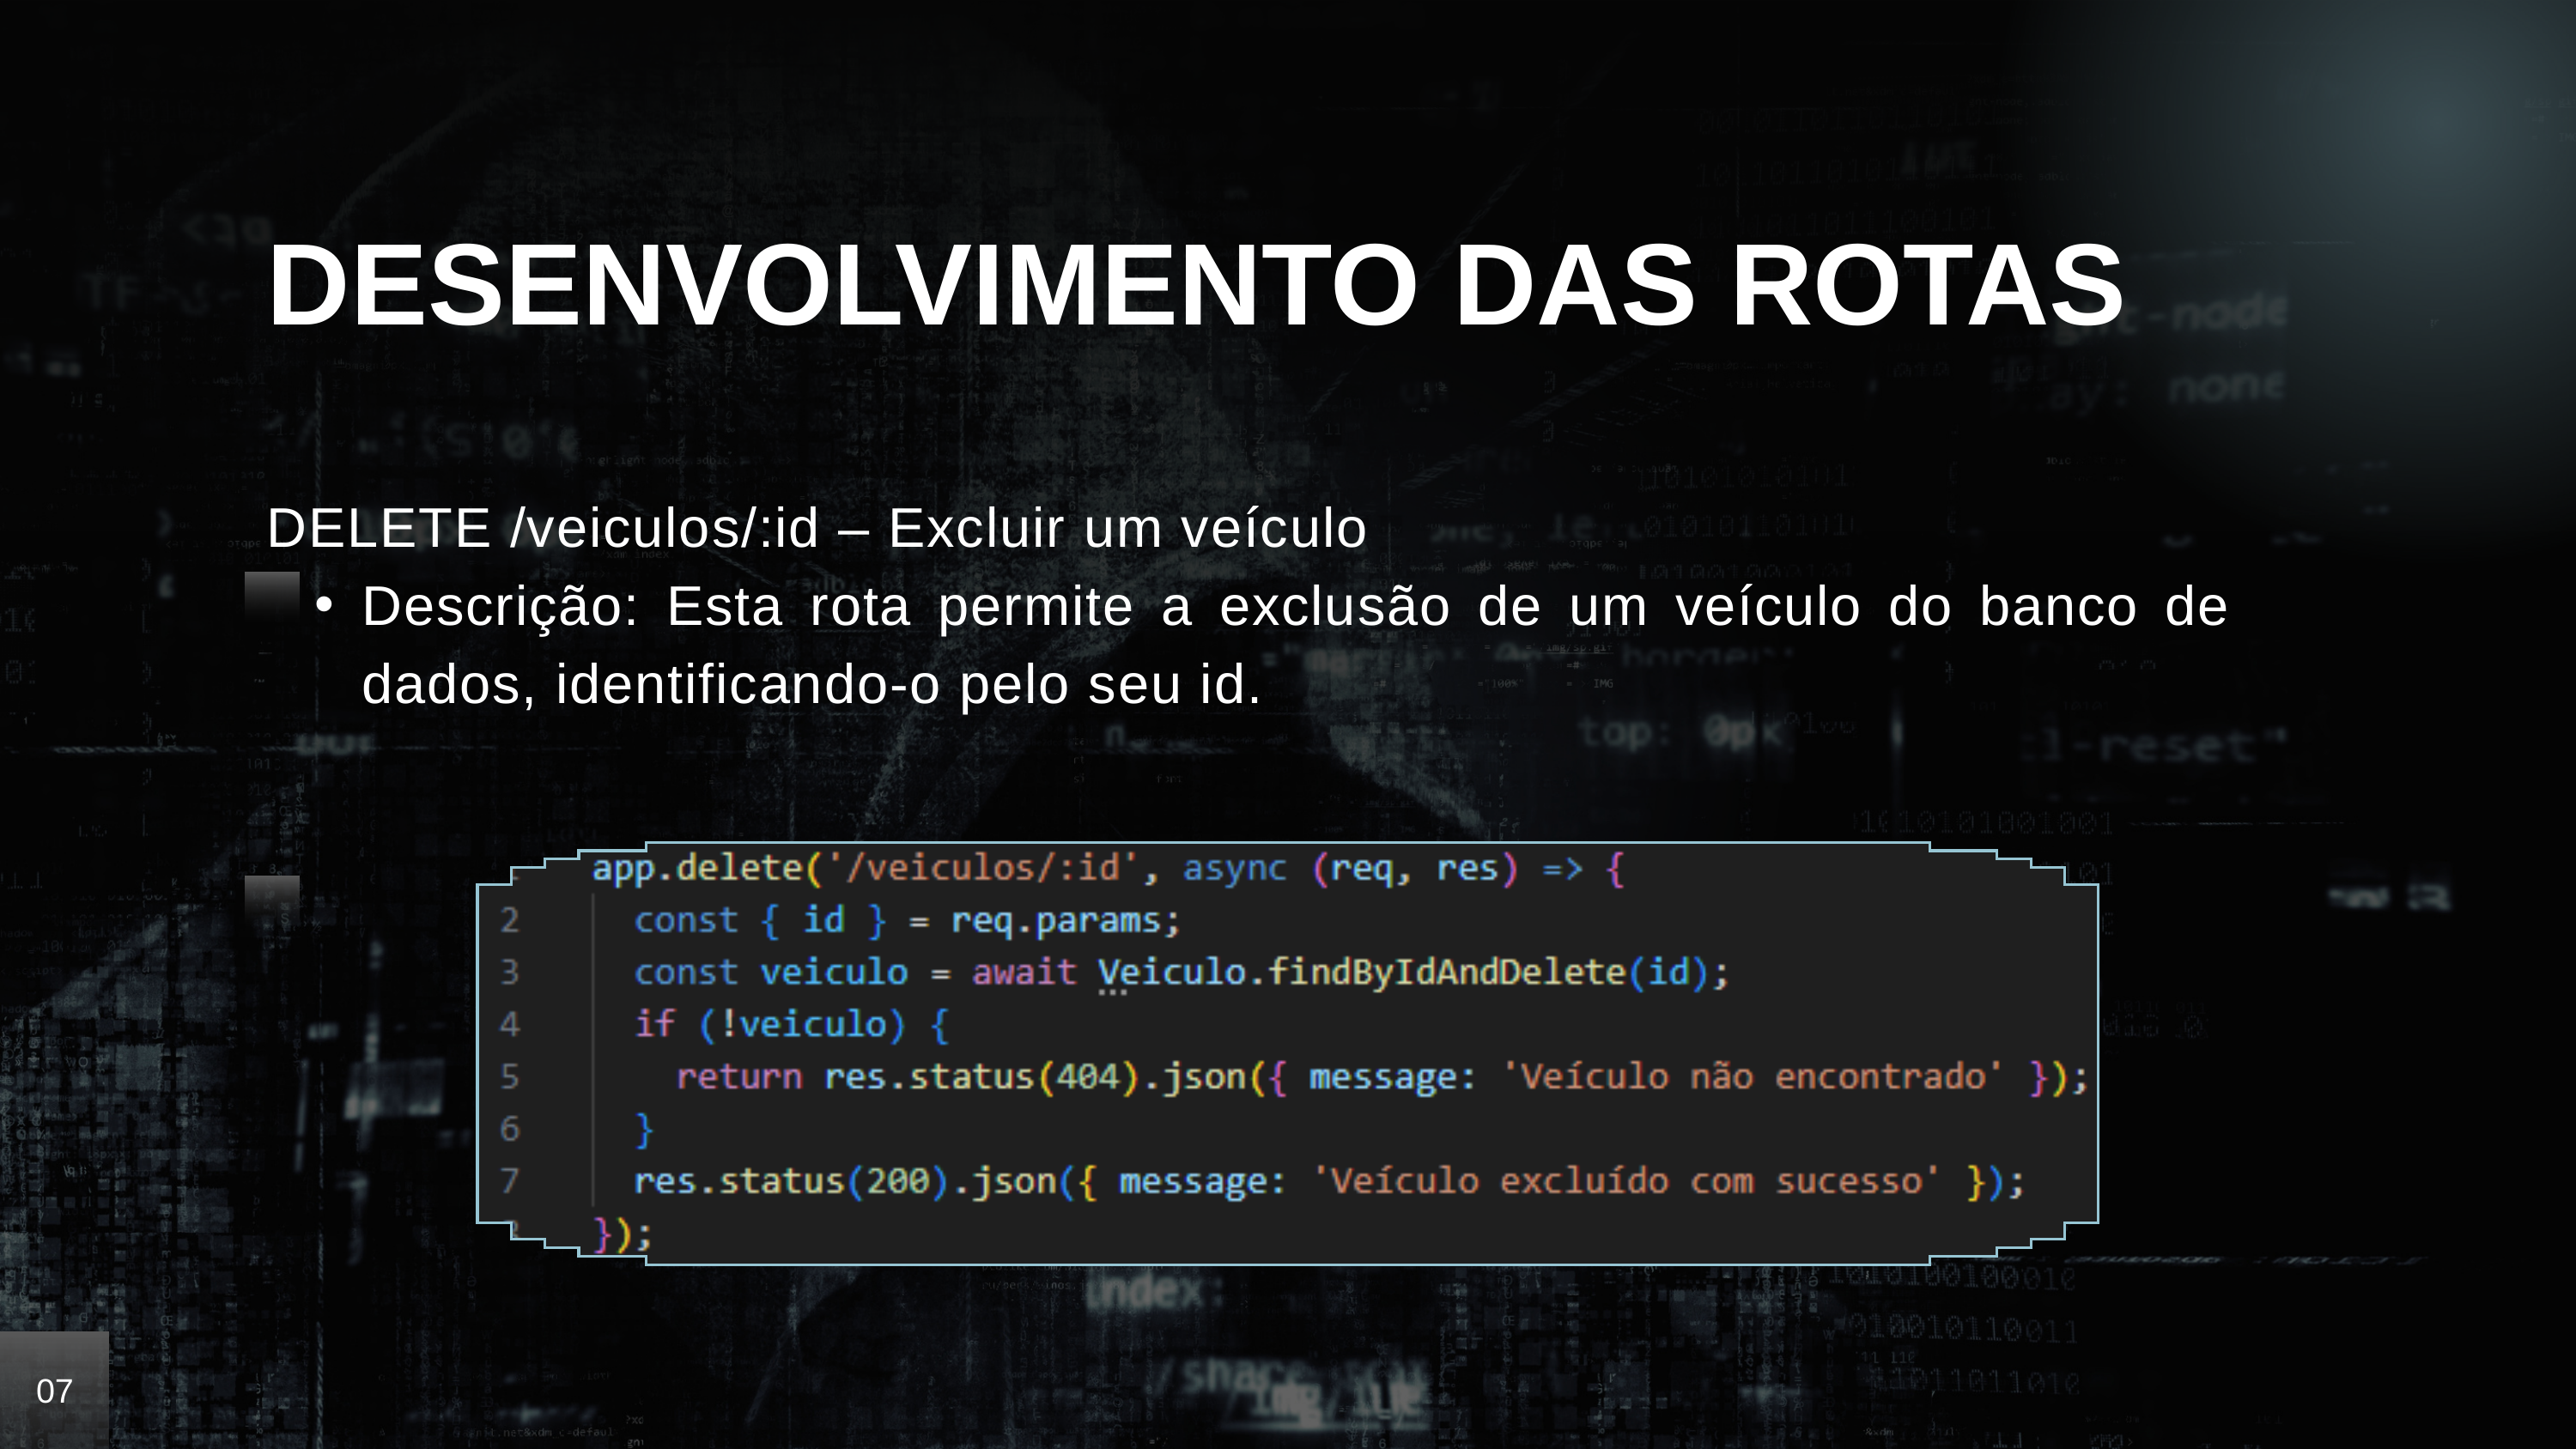

DESENVOLVIMENTO DAS ROTAS
DELETE /veiculos/:id – Excluir um veículo
Descrição: Esta rota permite a exclusão de um veículo do banco de dados, identificando-o pelo seu id.

07